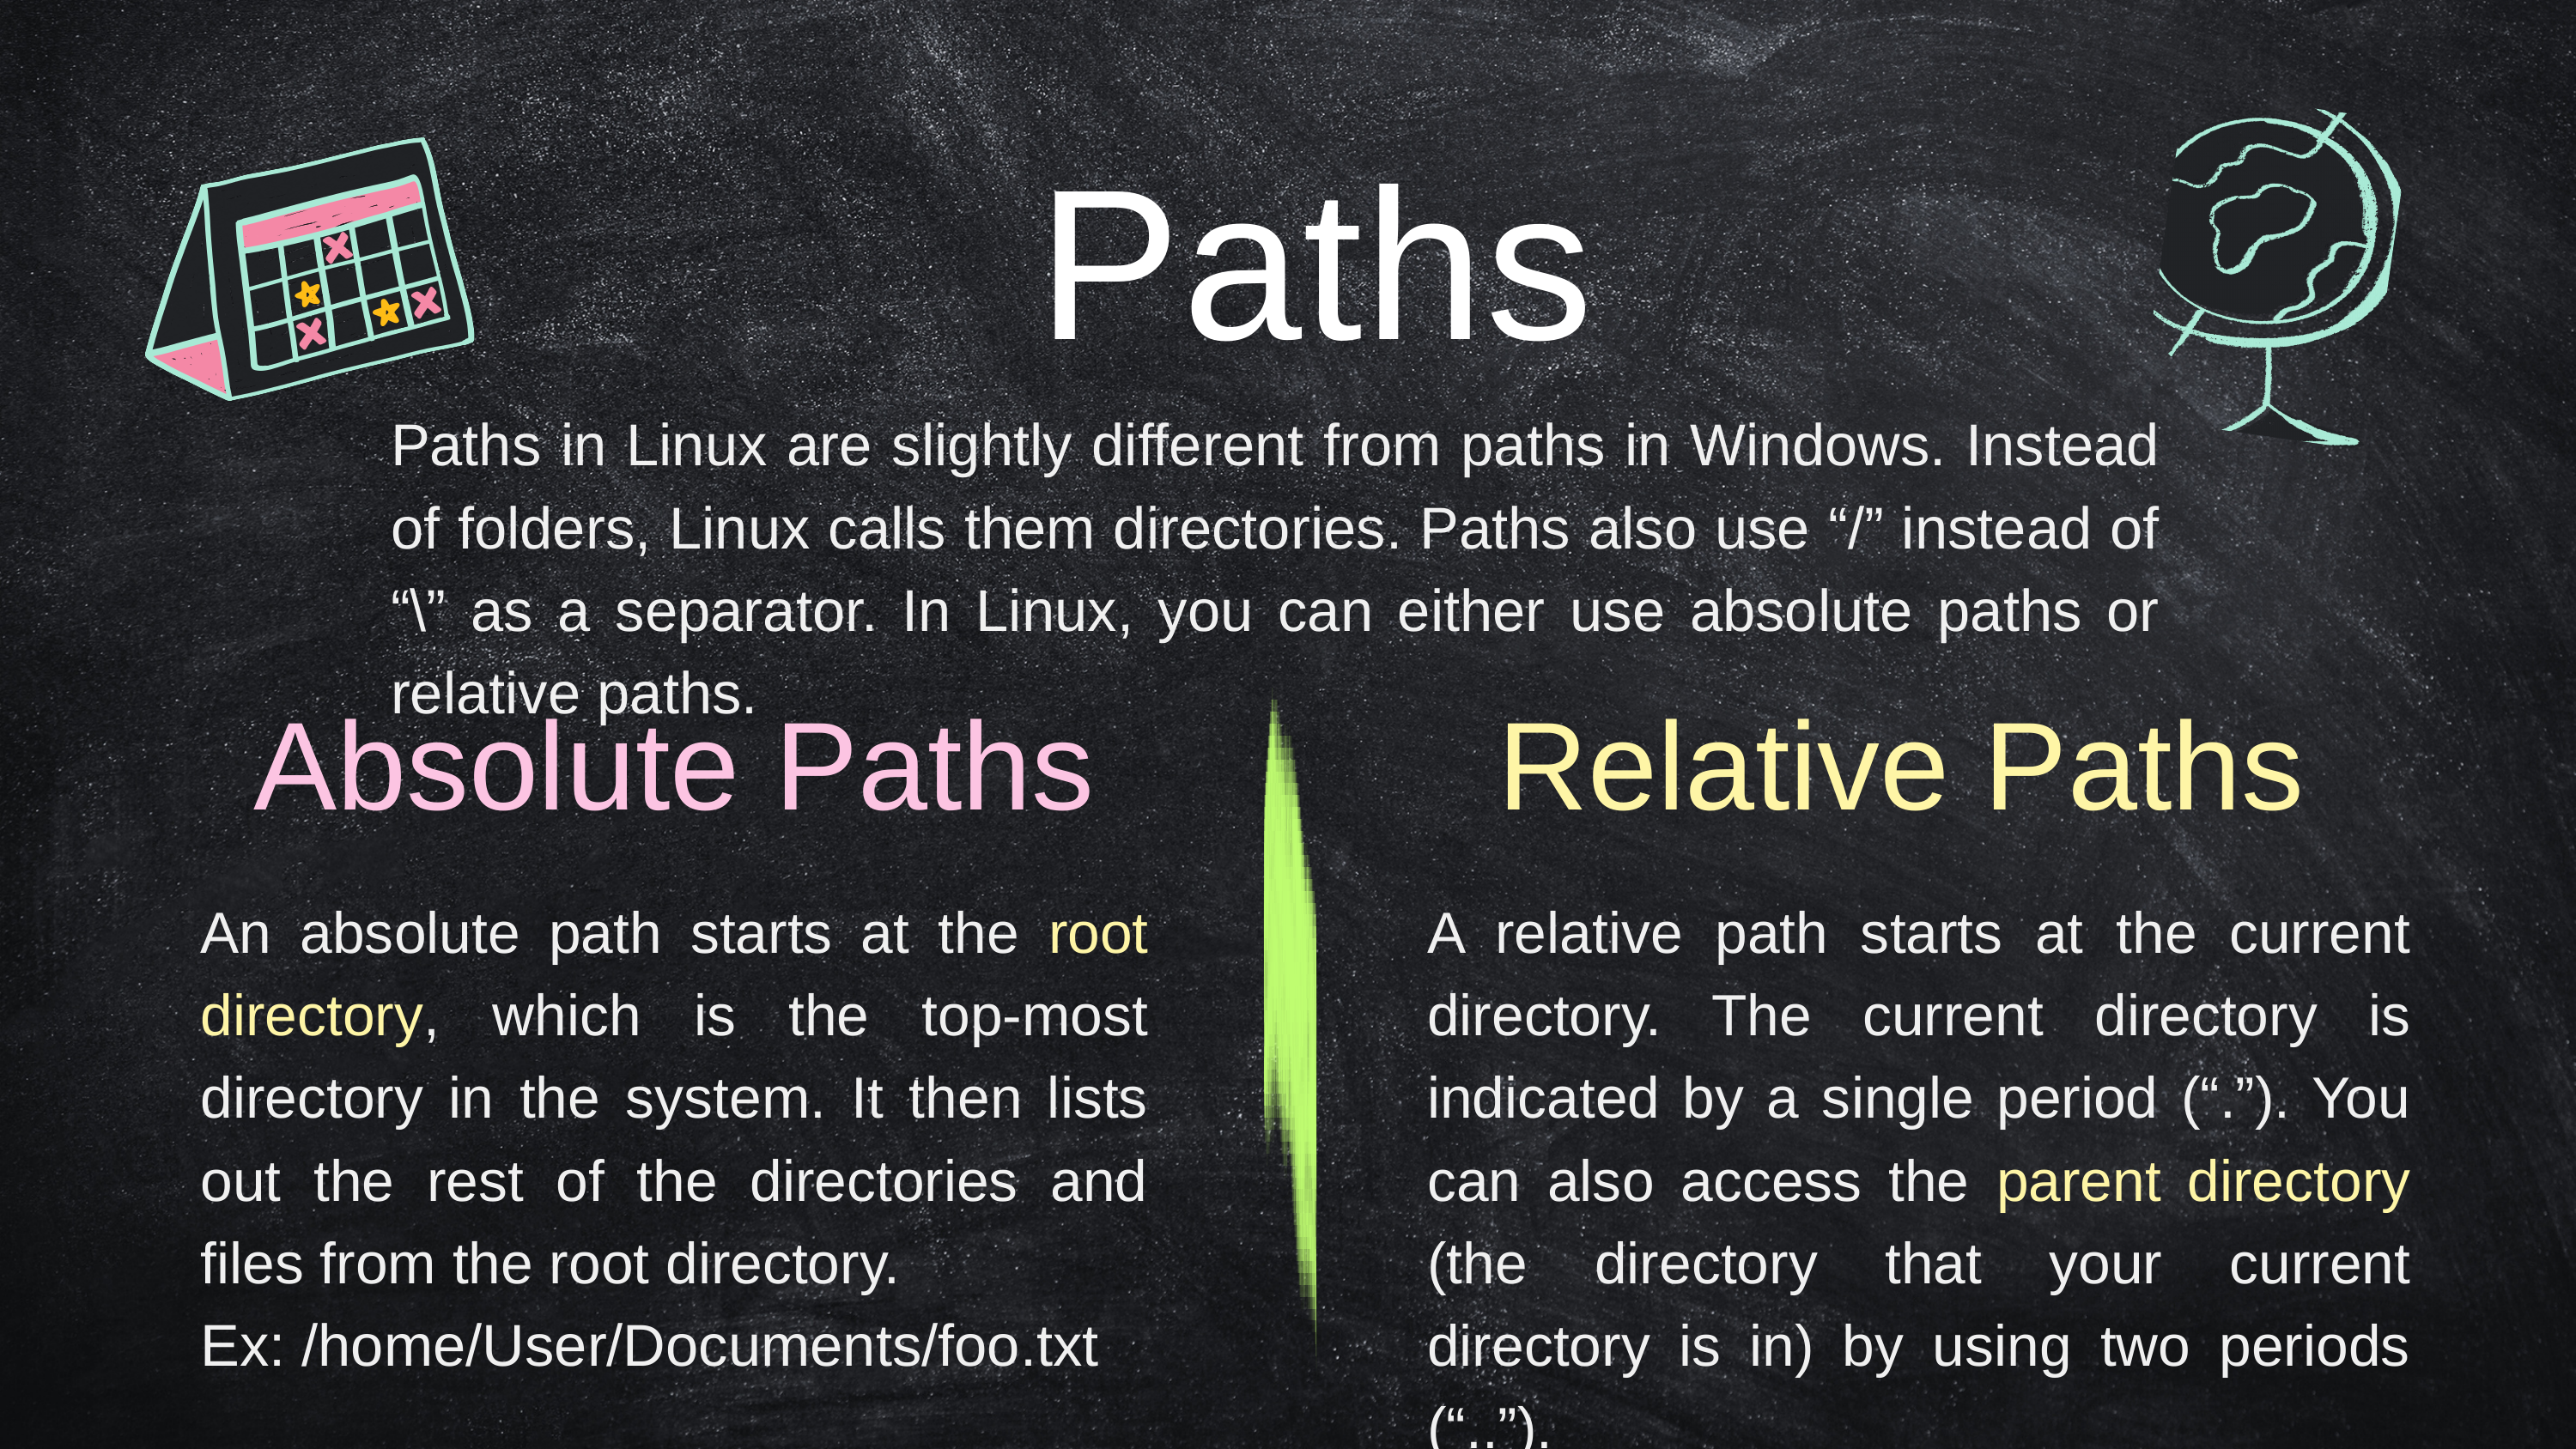

Paths
Paths in Linux are slightly different from paths in Windows. Instead of folders, Linux calls them directories. Paths also use “/” instead of “\” as a separator. In Linux, you can either use absolute paths or relative paths.
Absolute Paths
Relative Paths
An absolute path starts at the root directory, which is the top-most directory in the system. It then lists out the rest of the directories and files from the root directory.
Ex: /home/User/Documents/foo.txt
A relative path starts at the current directory. The current directory is indicated by a single period (“.”). You can also access the parent directory (the directory that your current directory is in) by using two periods (“..”).
Ex: ./Documents/foo.txt